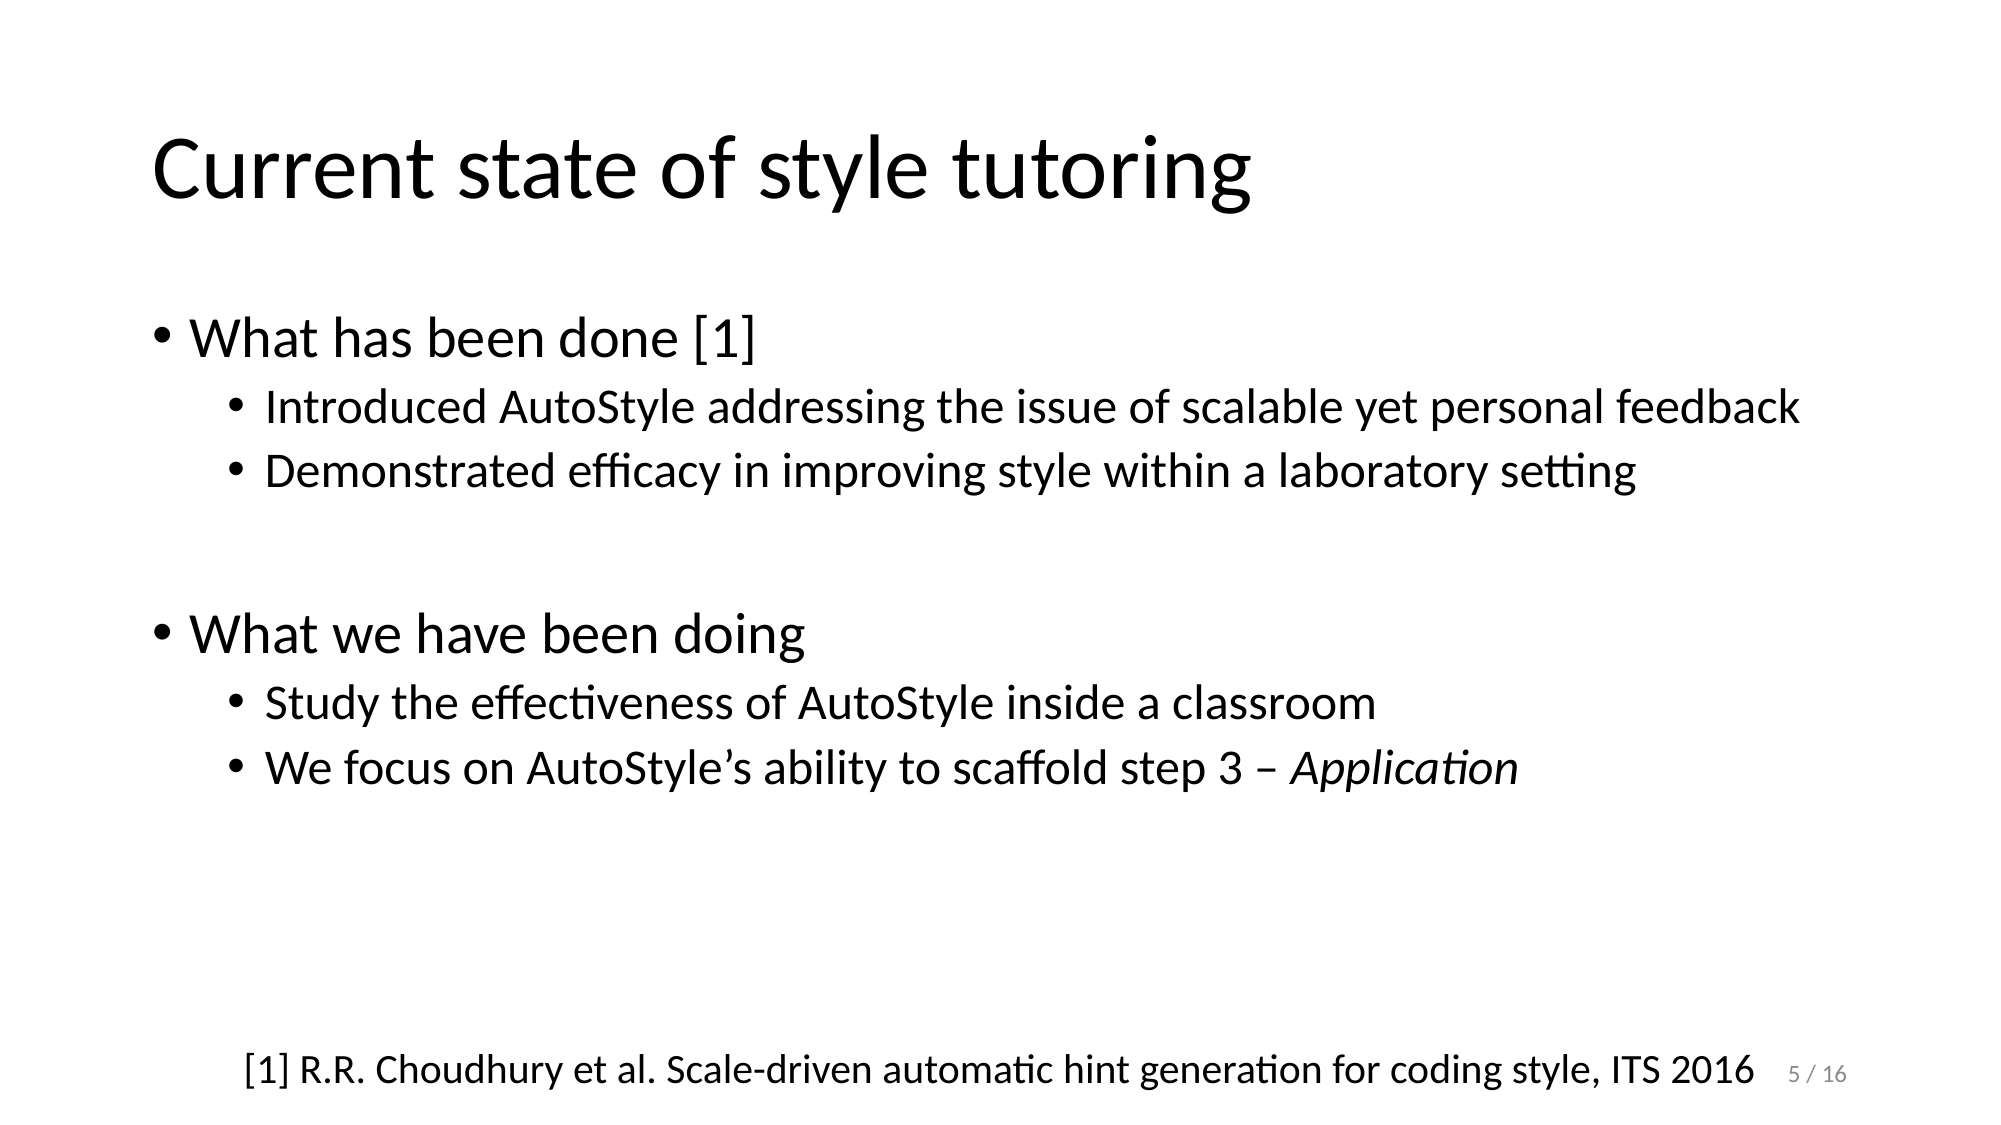

# Current state of style tutoring
What has been done [1]
Introduced AutoStyle addressing the issue of scalable yet personal feedback
Demonstrated efficacy in improving style within a laboratory setting

What we have been doing
Study the effectiveness of AutoStyle inside a classroom
We focus on AutoStyle’s ability to scaffold step 3 – Application
[1] R.R. Choudhury et al. Scale-driven automatic hint generation for coding style, ITS 2016

5 / 16